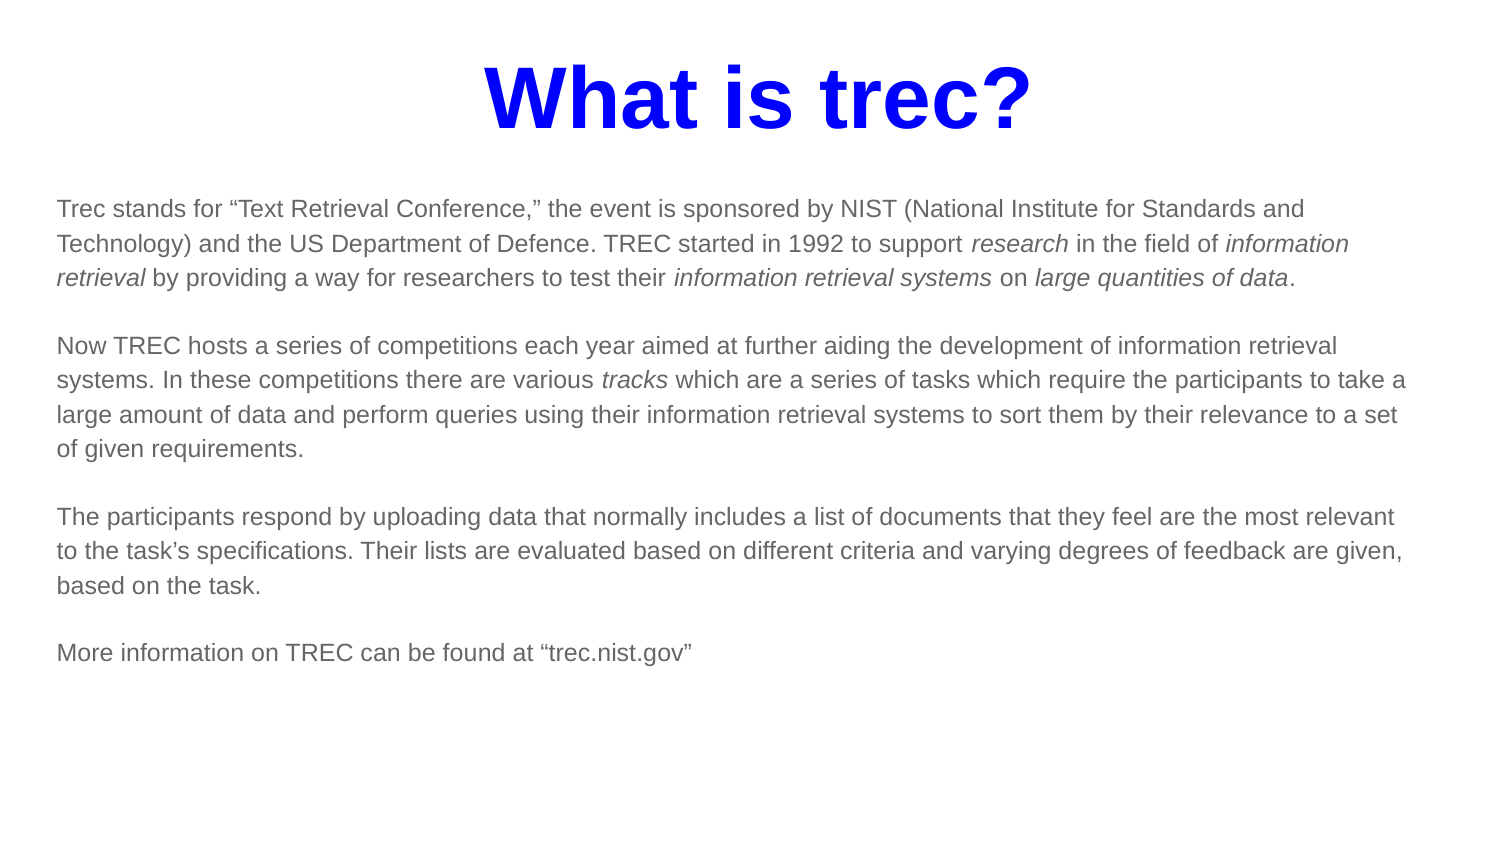

# What is trec?
Trec stands for “Text Retrieval Conference,” the event is sponsored by NIST (National Institute for Standards and Technology) and the US Department of Defence. TREC started in 1992 to support research in the field of information retrieval by providing a way for researchers to test their information retrieval systems on large quantities of data.
Now TREC hosts a series of competitions each year aimed at further aiding the development of information retrieval systems. In these competitions there are various tracks which are a series of tasks which require the participants to take a large amount of data and perform queries using their information retrieval systems to sort them by their relevance to a set of given requirements.
The participants respond by uploading data that normally includes a list of documents that they feel are the most relevant to the task’s specifications. Their lists are evaluated based on different criteria and varying degrees of feedback are given, based on the task.
More information on TREC can be found at “trec.nist.gov”